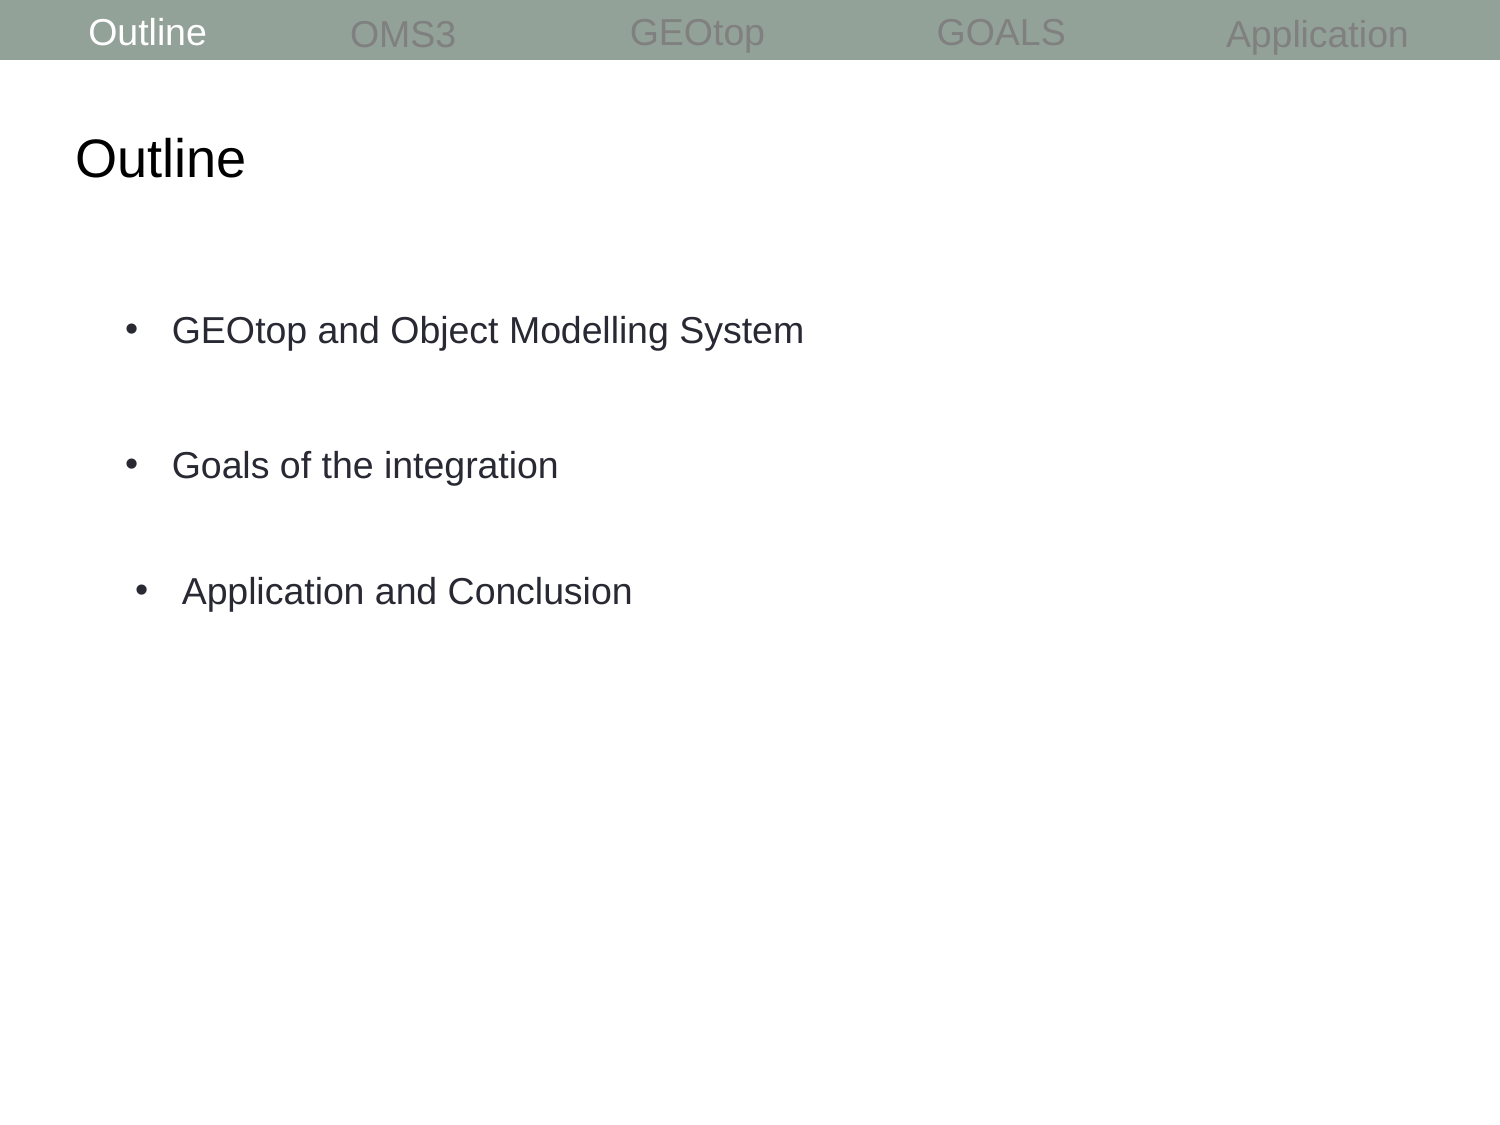

Outline
GEOtop
GOALS
OMS3
Application
Outline
GEOtop and Object Modelling System

Goals of the integration

Application and Conclusion
Formetta G., University of Trento (Italy)
Formetta G., ARS-USDA-Fort Collins (CO)